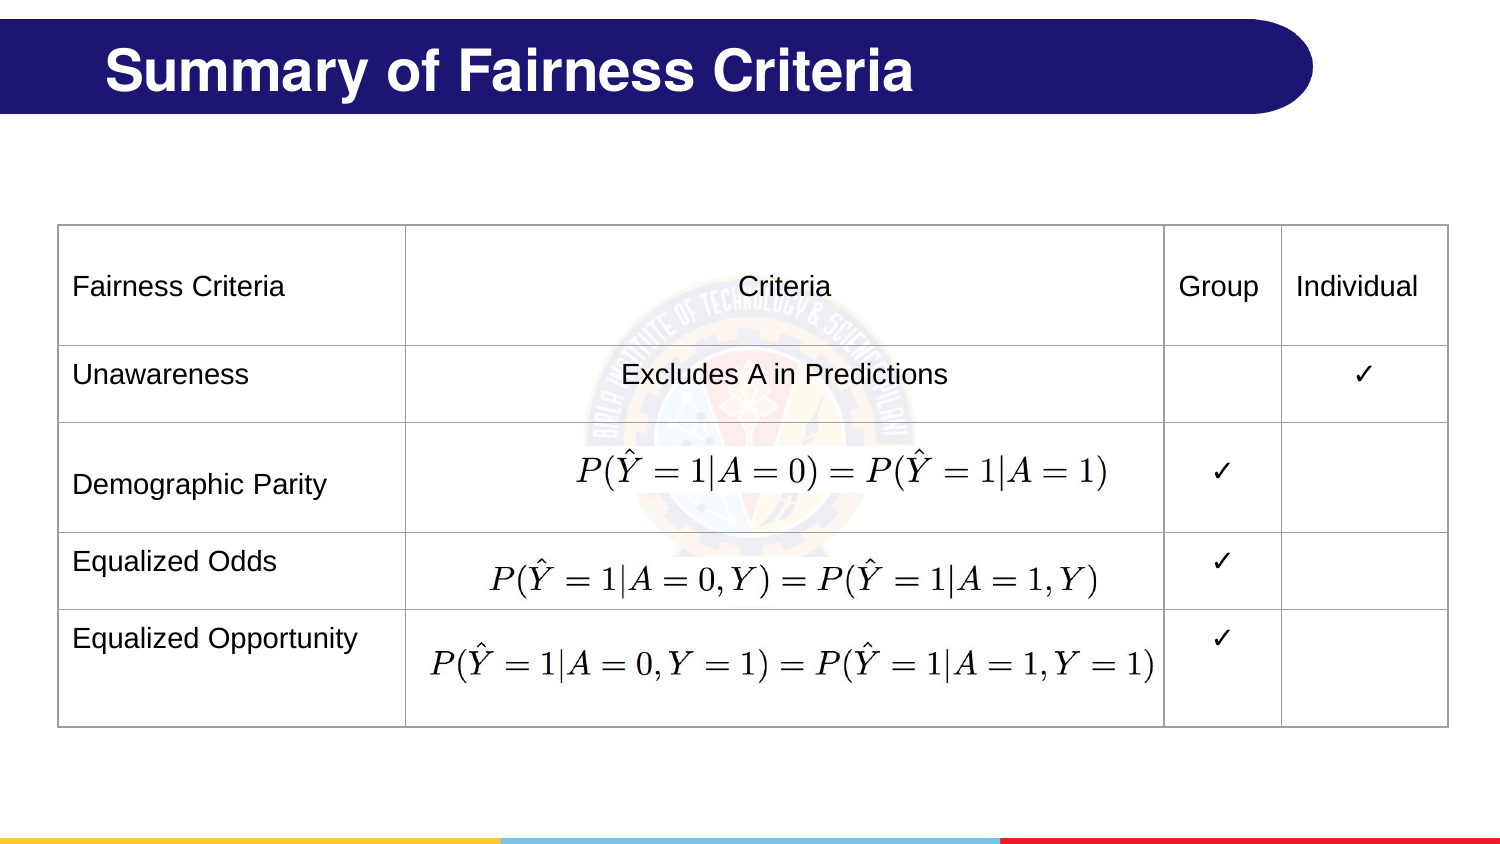

# Summary of Fairness Criteria
| Fairness Criteria | Criteria | Group | Individual |
| --- | --- | --- | --- |
| Unawareness | Excludes A in Predictions |  | ✓ |
| Demographic Parity |  | ✓ |  |
| Equalized Odds |  | ✓ |  |
| Equalized Opportunity |  | ✓ |  |